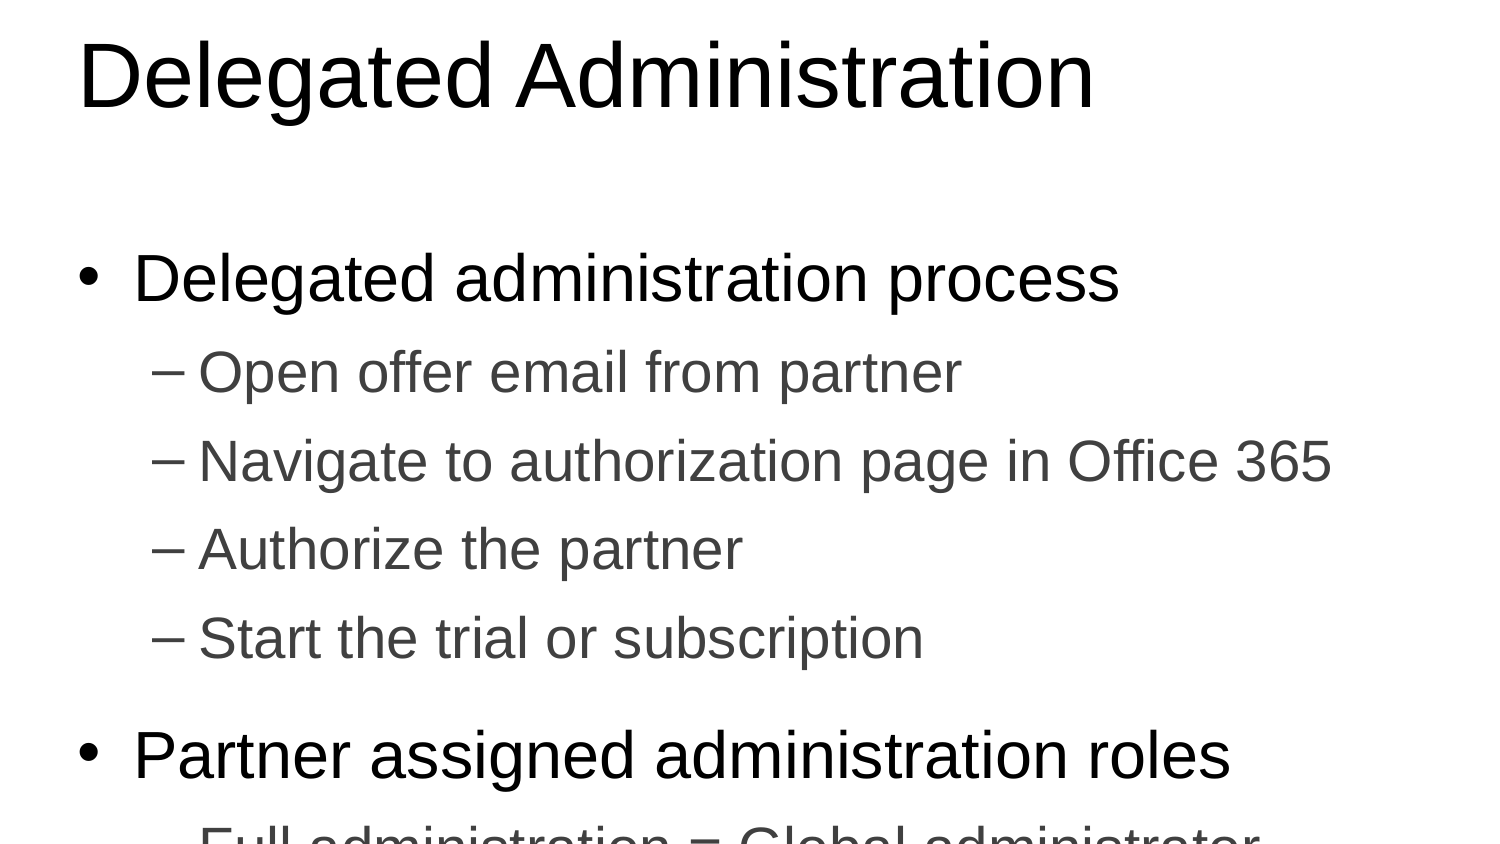

# Delegated Administration
Delegated administration process
Open offer email from partner
Navigate to authorization page in Office 365
Authorize the partner
Start the trial or subscription
Partner assigned administration roles
Full administration = Global administrator
Limited administration = Password administrator